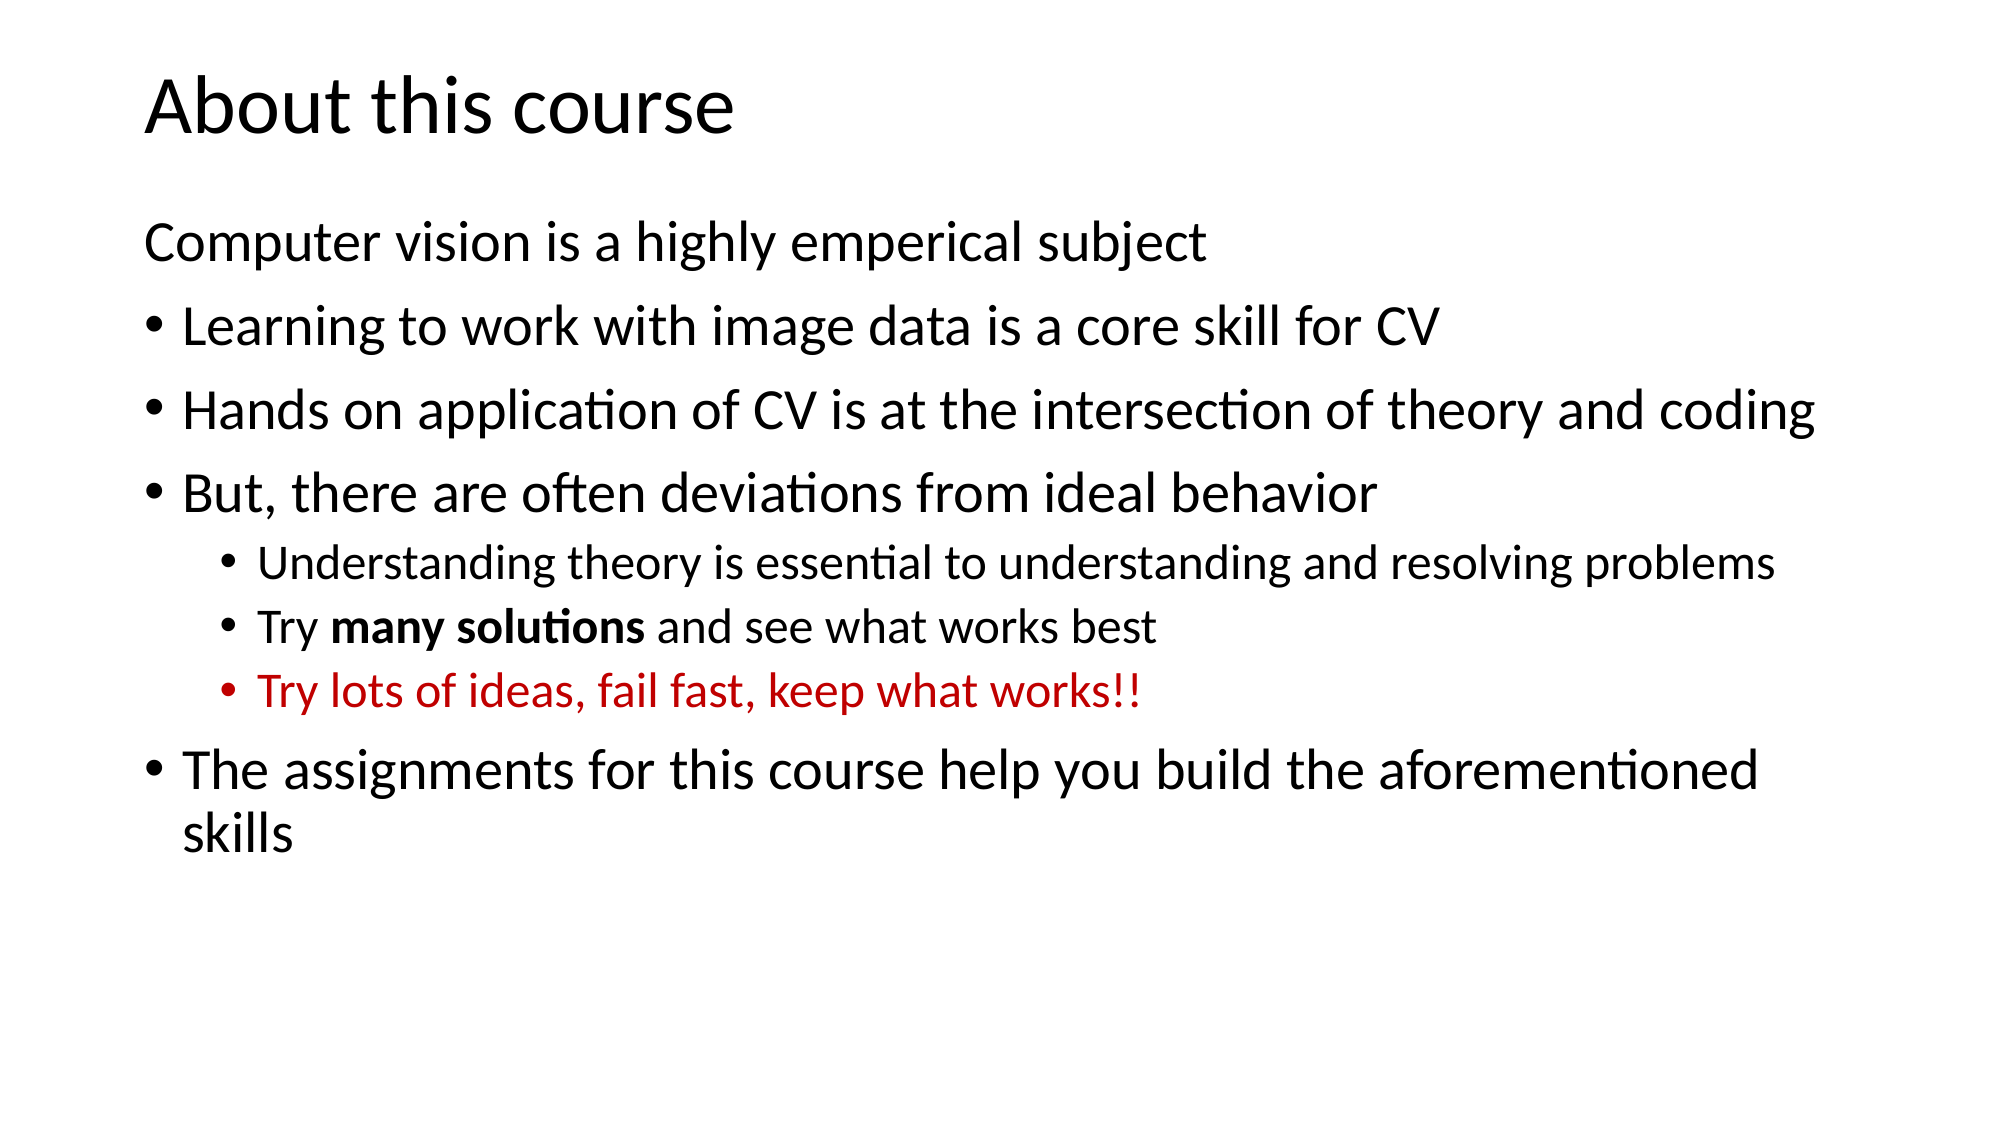

# About this course
Computer vision is a highly emperical subject
Learning to work with image data is a core skill for CV
Hands on application of CV is at the intersection of theory and coding
But, there are often deviations from ideal behavior
Understanding theory is essential to understanding and resolving problems
Try many solutions and see what works best
Try lots of ideas, fail fast, keep what works!!
The assignments for this course help you build the aforementioned skills